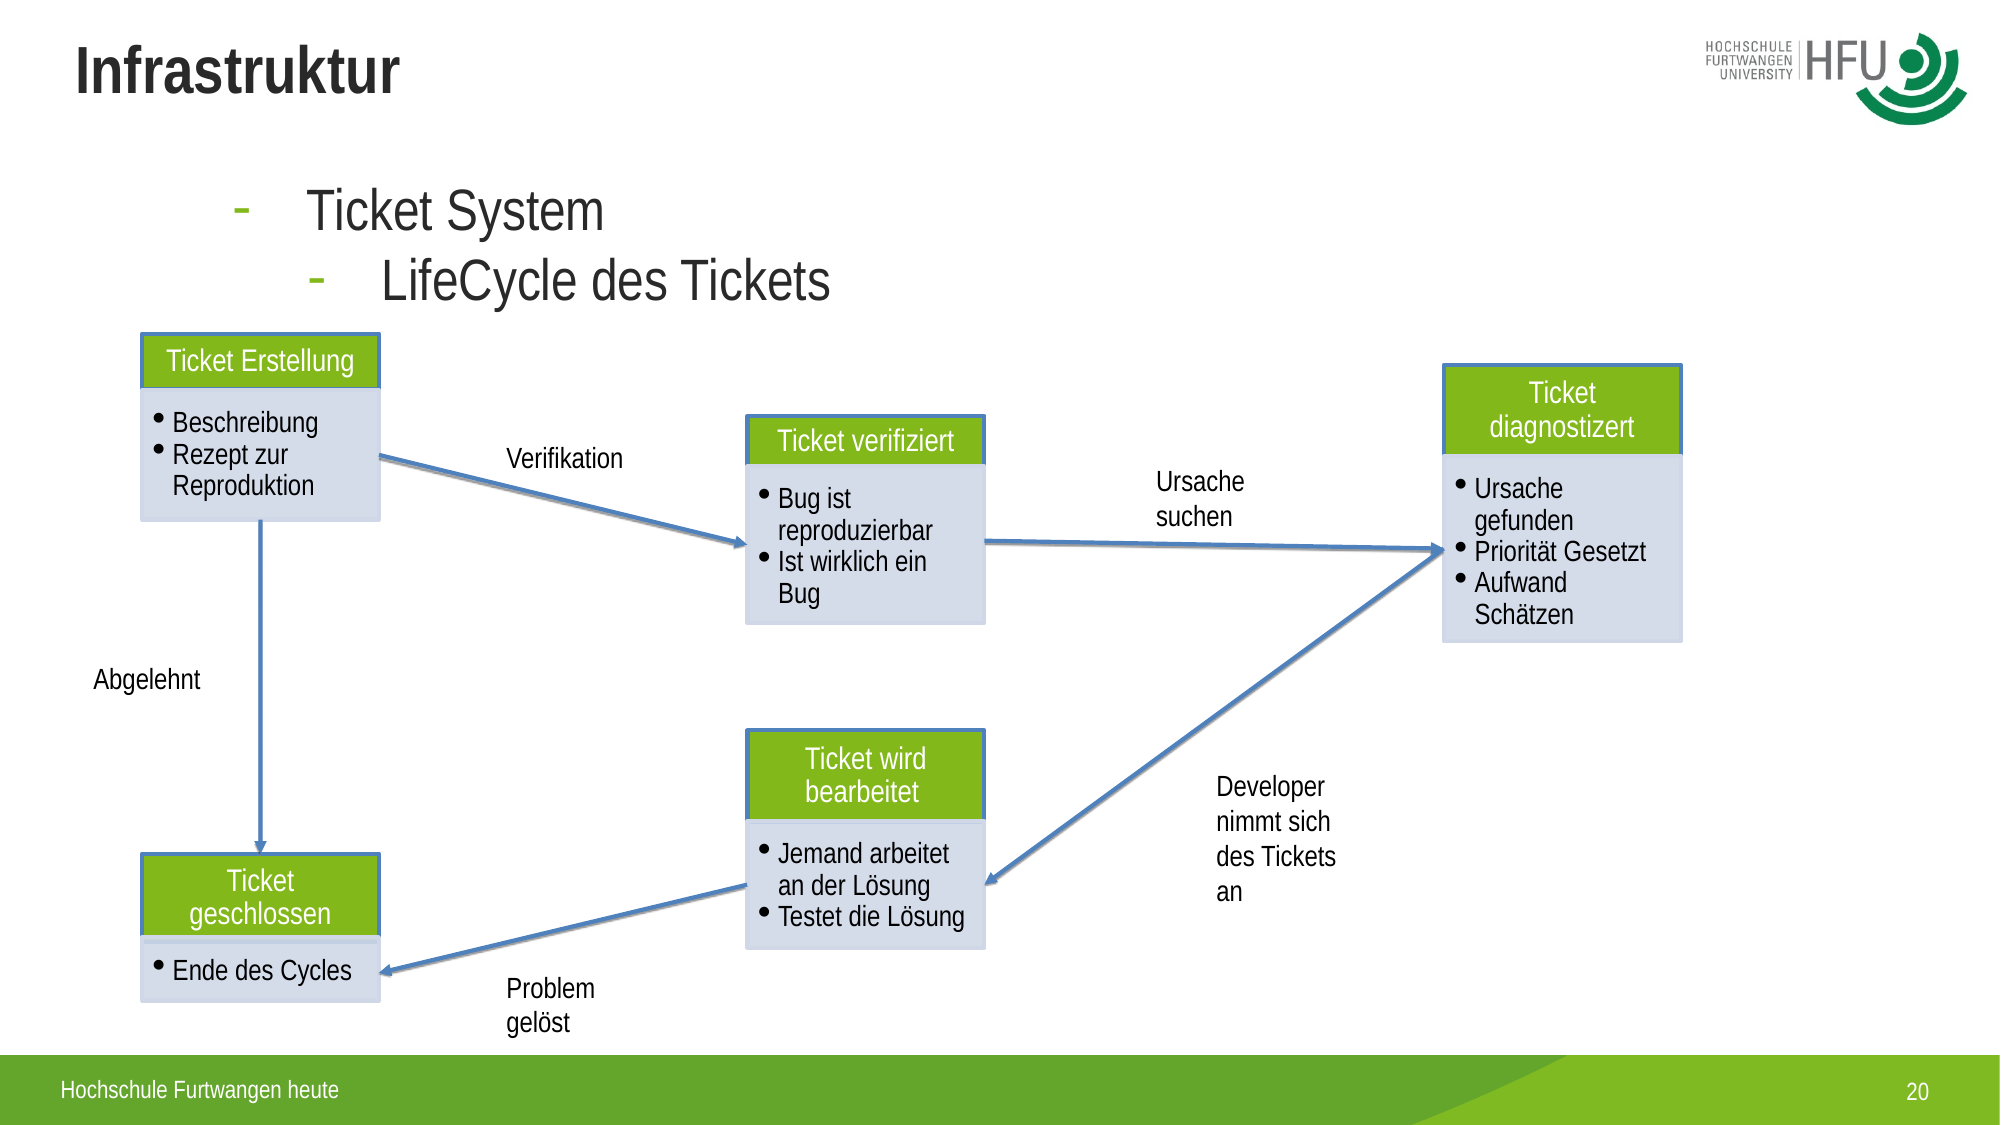

Infrastruktur

Ticket System
LifeCycle des Tickets

Ticket Erstellung
Ticket diagnostizert
Beschreibung
Rezept zur Reproduktion

Ticket verifiziert
Verifikation

Ursache suchen
Ursache gefunden
Priorität Gesetzt
Aufwand Schätzen
Bug ist reproduzierbar
Ist wirklich ein Bug

Abgelehnt
Ticket wird bearbeitet
Developer nimmt sich des Tickets an
Jemand arbeitet an der Lösung
Testet die Lösung
Ticket geschlossen

Ende des Cycles

Problem gelöst
20
Hochschule Furtwangen heute